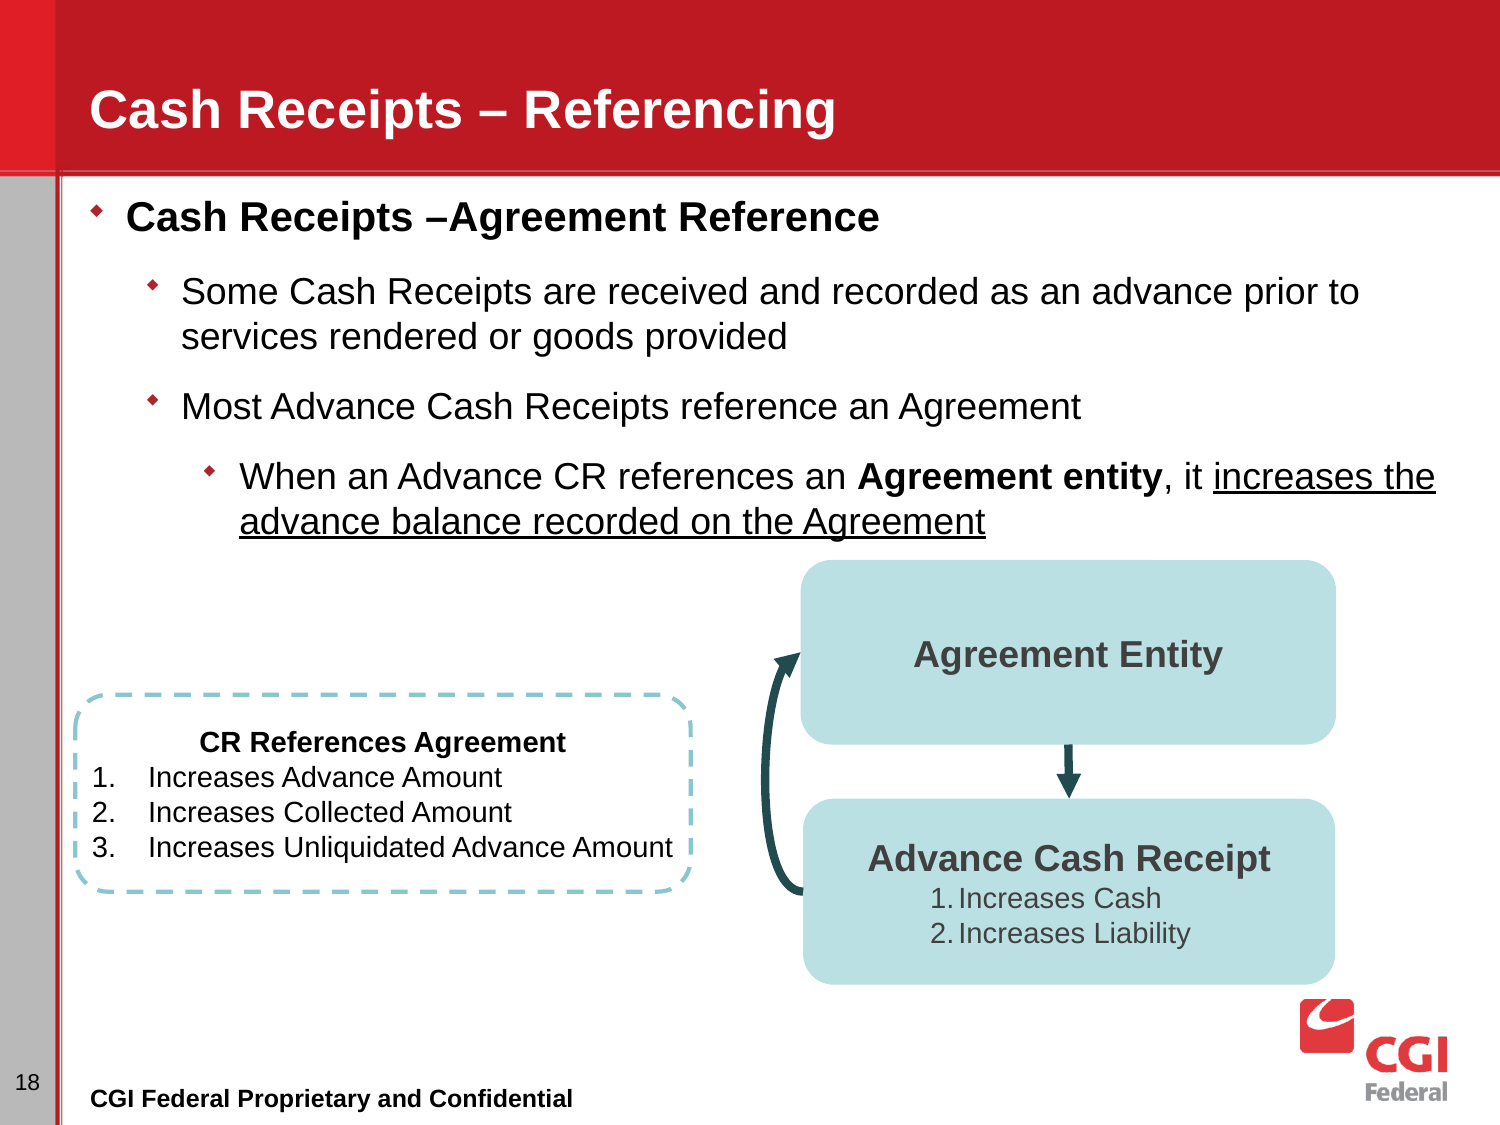

# Cash Receipts – Referencing
Cash Receipts –Agreement Reference

Some Cash Receipts are received and recorded as an advance prior to services rendered or goods provided
Most Advance Cash Receipts reference an Agreement
When an Advance CR references an Agreement entity, it increases the advance balance recorded on the Agreement
Agreement Entity
CR References Agreement
Increases Advance Amount
Increases Collected Amount
Increases Unliquidated Advance Amount
Advance Cash Receipt
Increases Cash
Increases Liability
18
CGI Federal Proprietary and Confidential